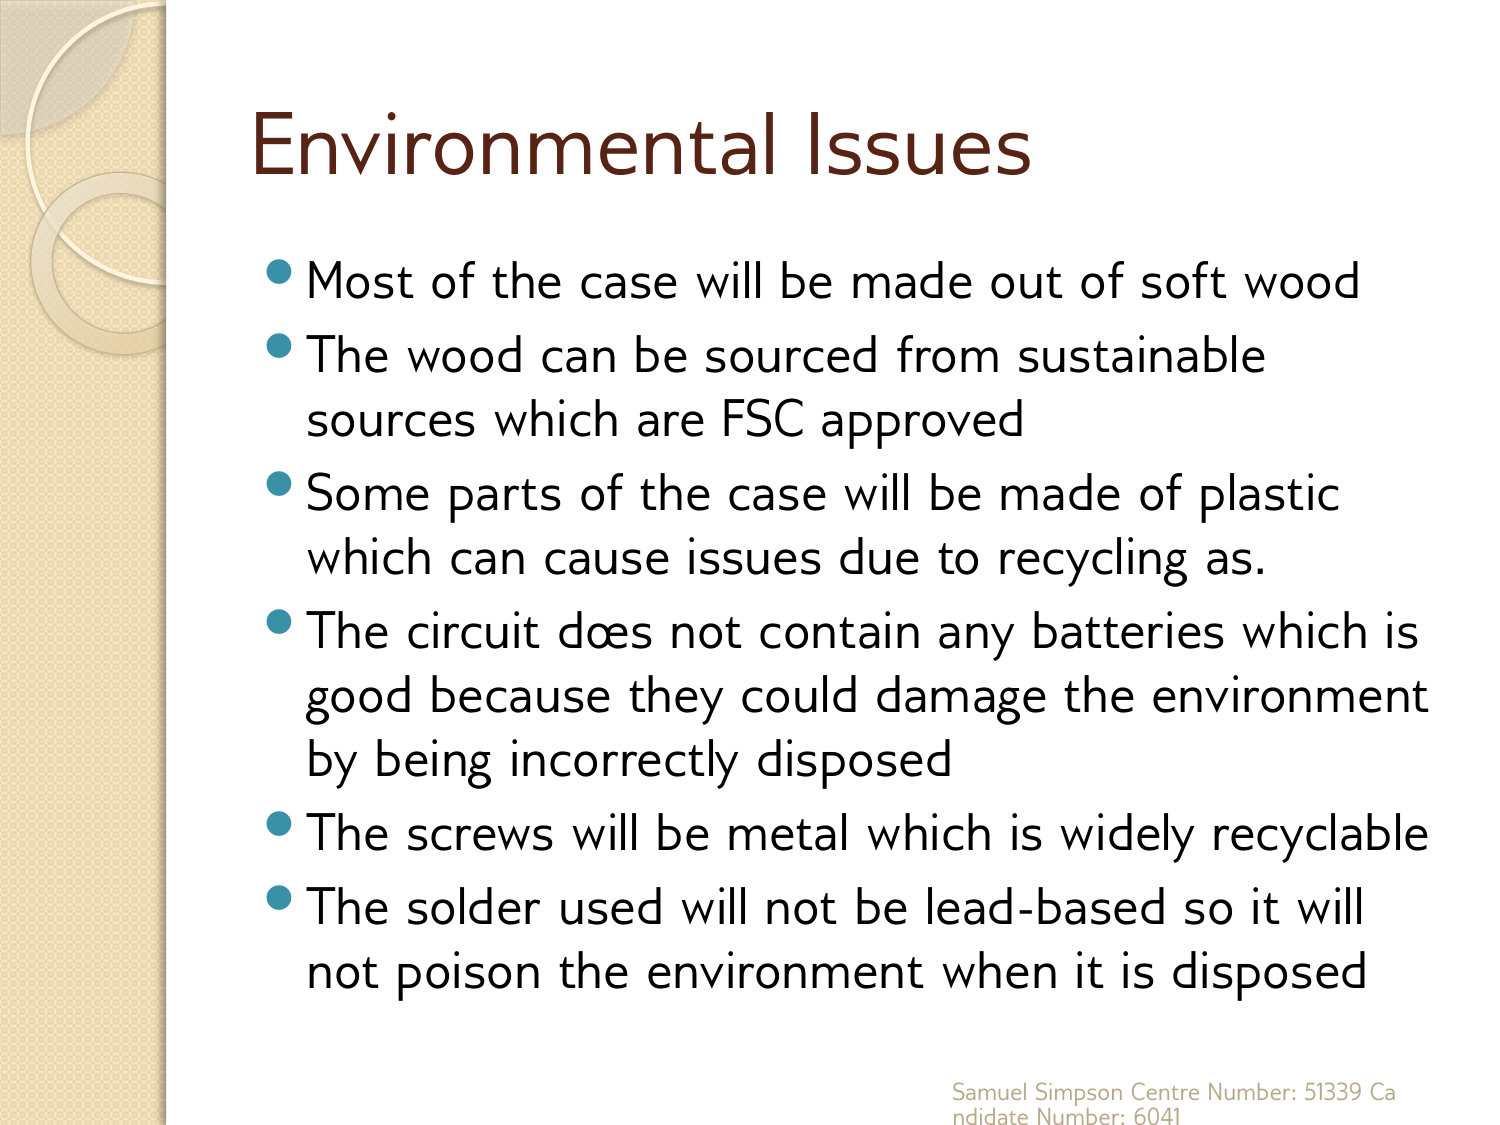

# Environmental Issues
Most of the case will be made out of soft wood
The wood can be sourced from sustainable sources which are FSC approved
Some parts of the case will be made of plastic which can cause issues due to recycling as.
The circuit does not contain any batteries which is good because they could damage the environment by being incorrectly disposed
The screws will be metal which is widely recyclable
The solder used will not be lead-based so it will not poison the environment when it is disposed
Samuel Simpson Centre Number: 51339 Candidate Number: 6041